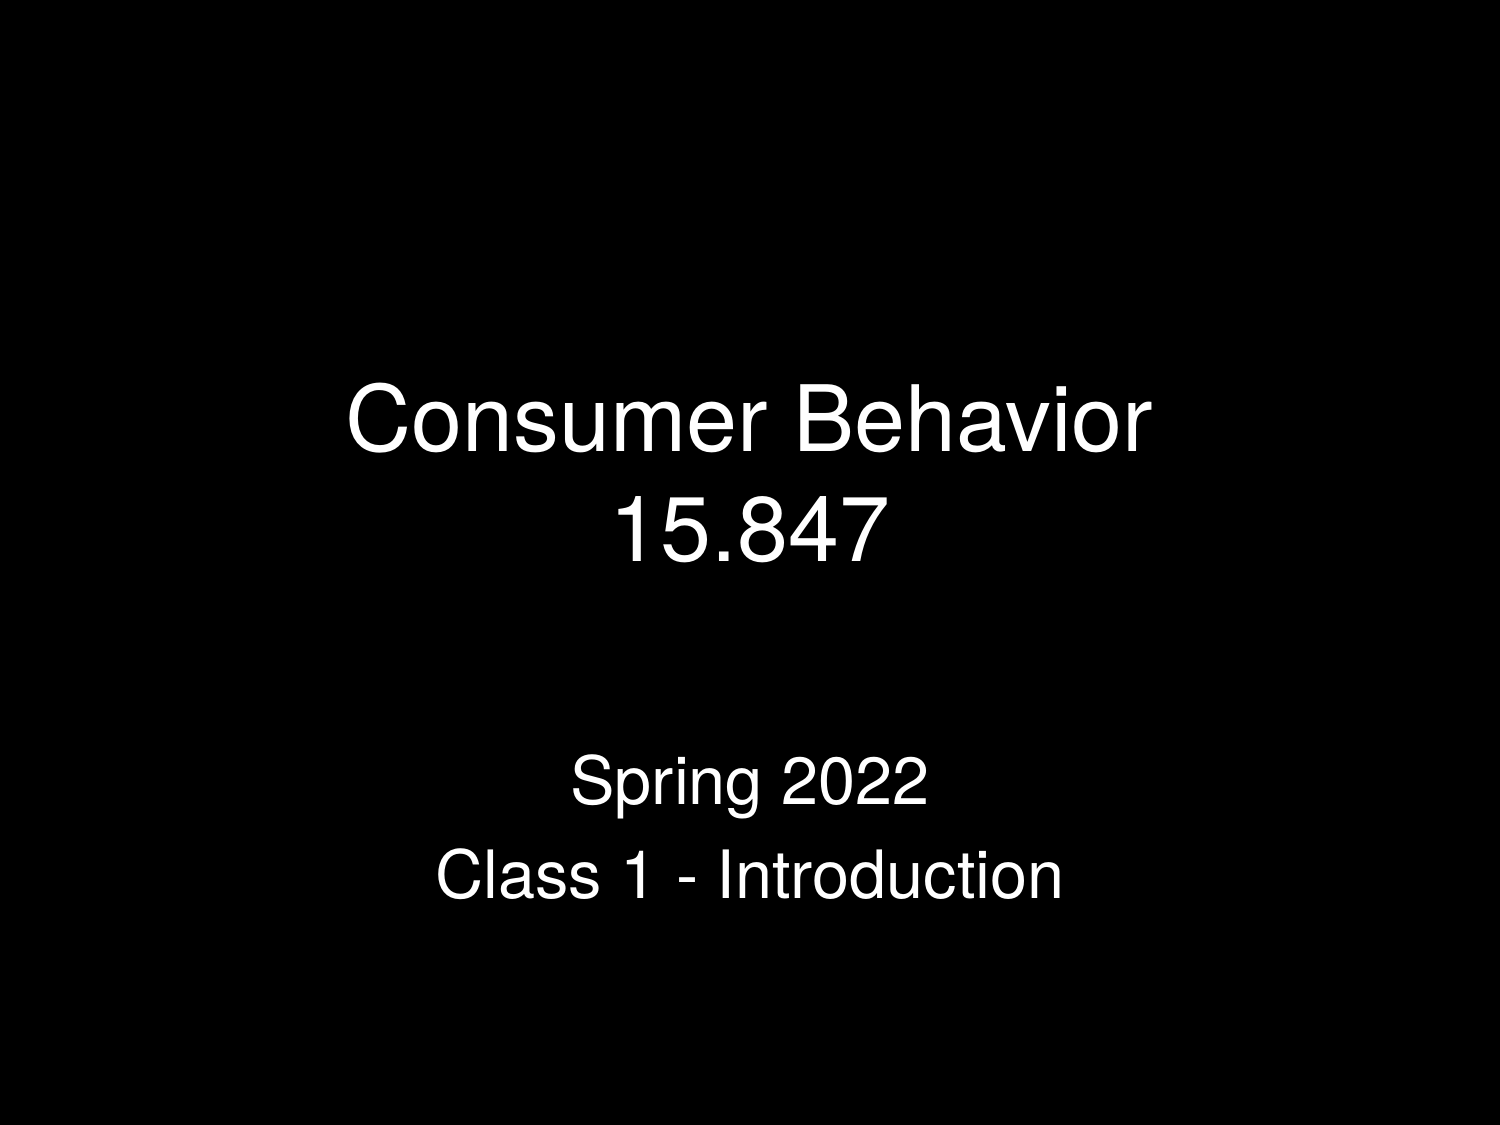

# Consumer Behavior 15.847

Spring 2022
Class 1 - Introduction